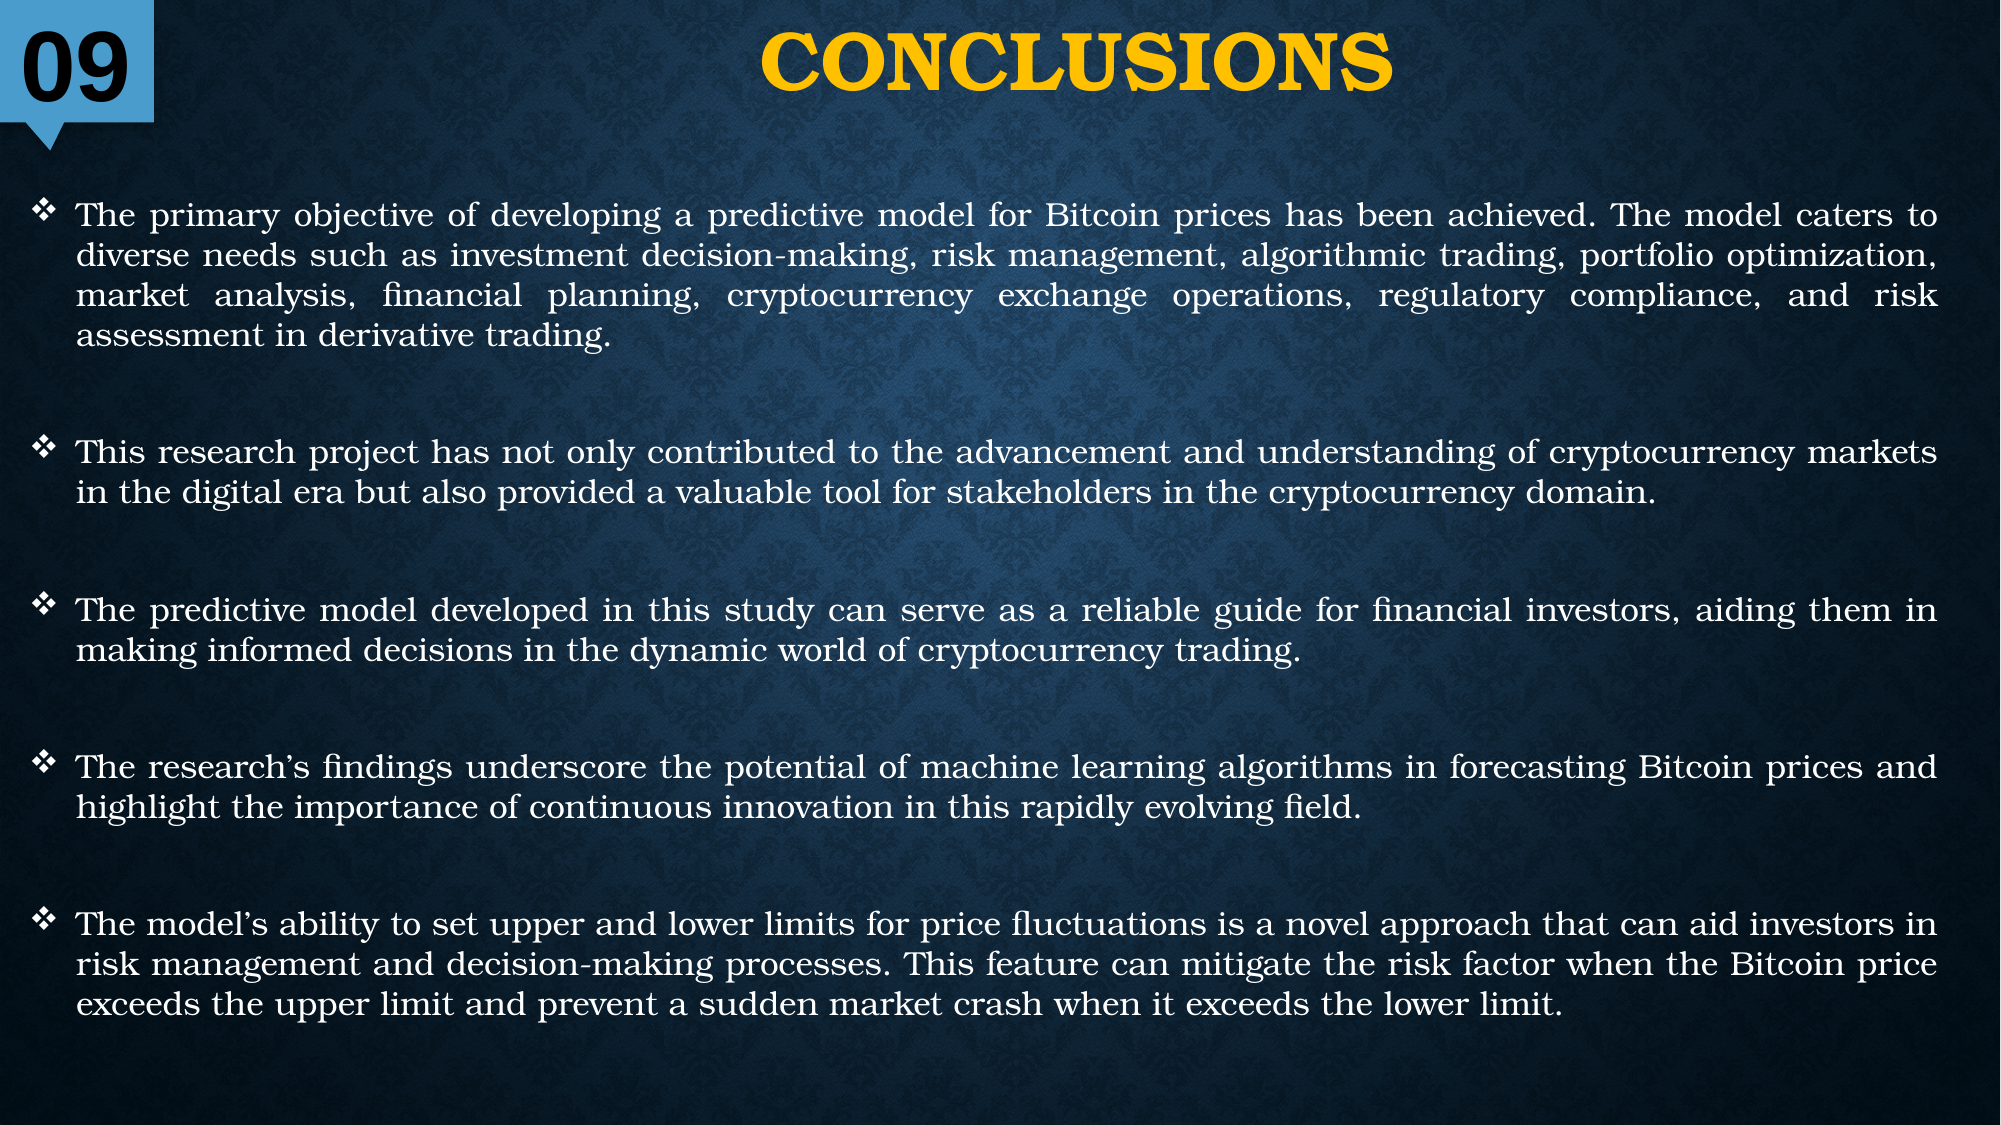

CONCLUSIONS
09

The primary objective of developing a predictive model for Bitcoin prices has been achieved. The model caters to diverse needs such as investment decision-making, risk management, algorithmic trading, portfolio optimization, market analysis, financial planning, cryptocurrency exchange operations, regulatory compliance, and risk assessment in derivative trading.

This research project has not only contributed to the advancement and understanding of cryptocurrency markets in the digital era but also provided a valuable tool for stakeholders in the cryptocurrency domain.

The predictive model developed in this study can serve as a reliable guide for financial investors, aiding them in making informed decisions in the dynamic world of cryptocurrency trading.

The research’s findings underscore the potential of machine learning algorithms in forecasting Bitcoin prices and highlight the importance of continuous innovation in this rapidly evolving field.

The model’s ability to set upper and lower limits for price fluctuations is a novel approach that can aid investors in risk management and decision-making processes. This feature can mitigate the risk factor when the Bitcoin price exceeds the upper limit and prevent a sudden market crash when it exceeds the lower limit.